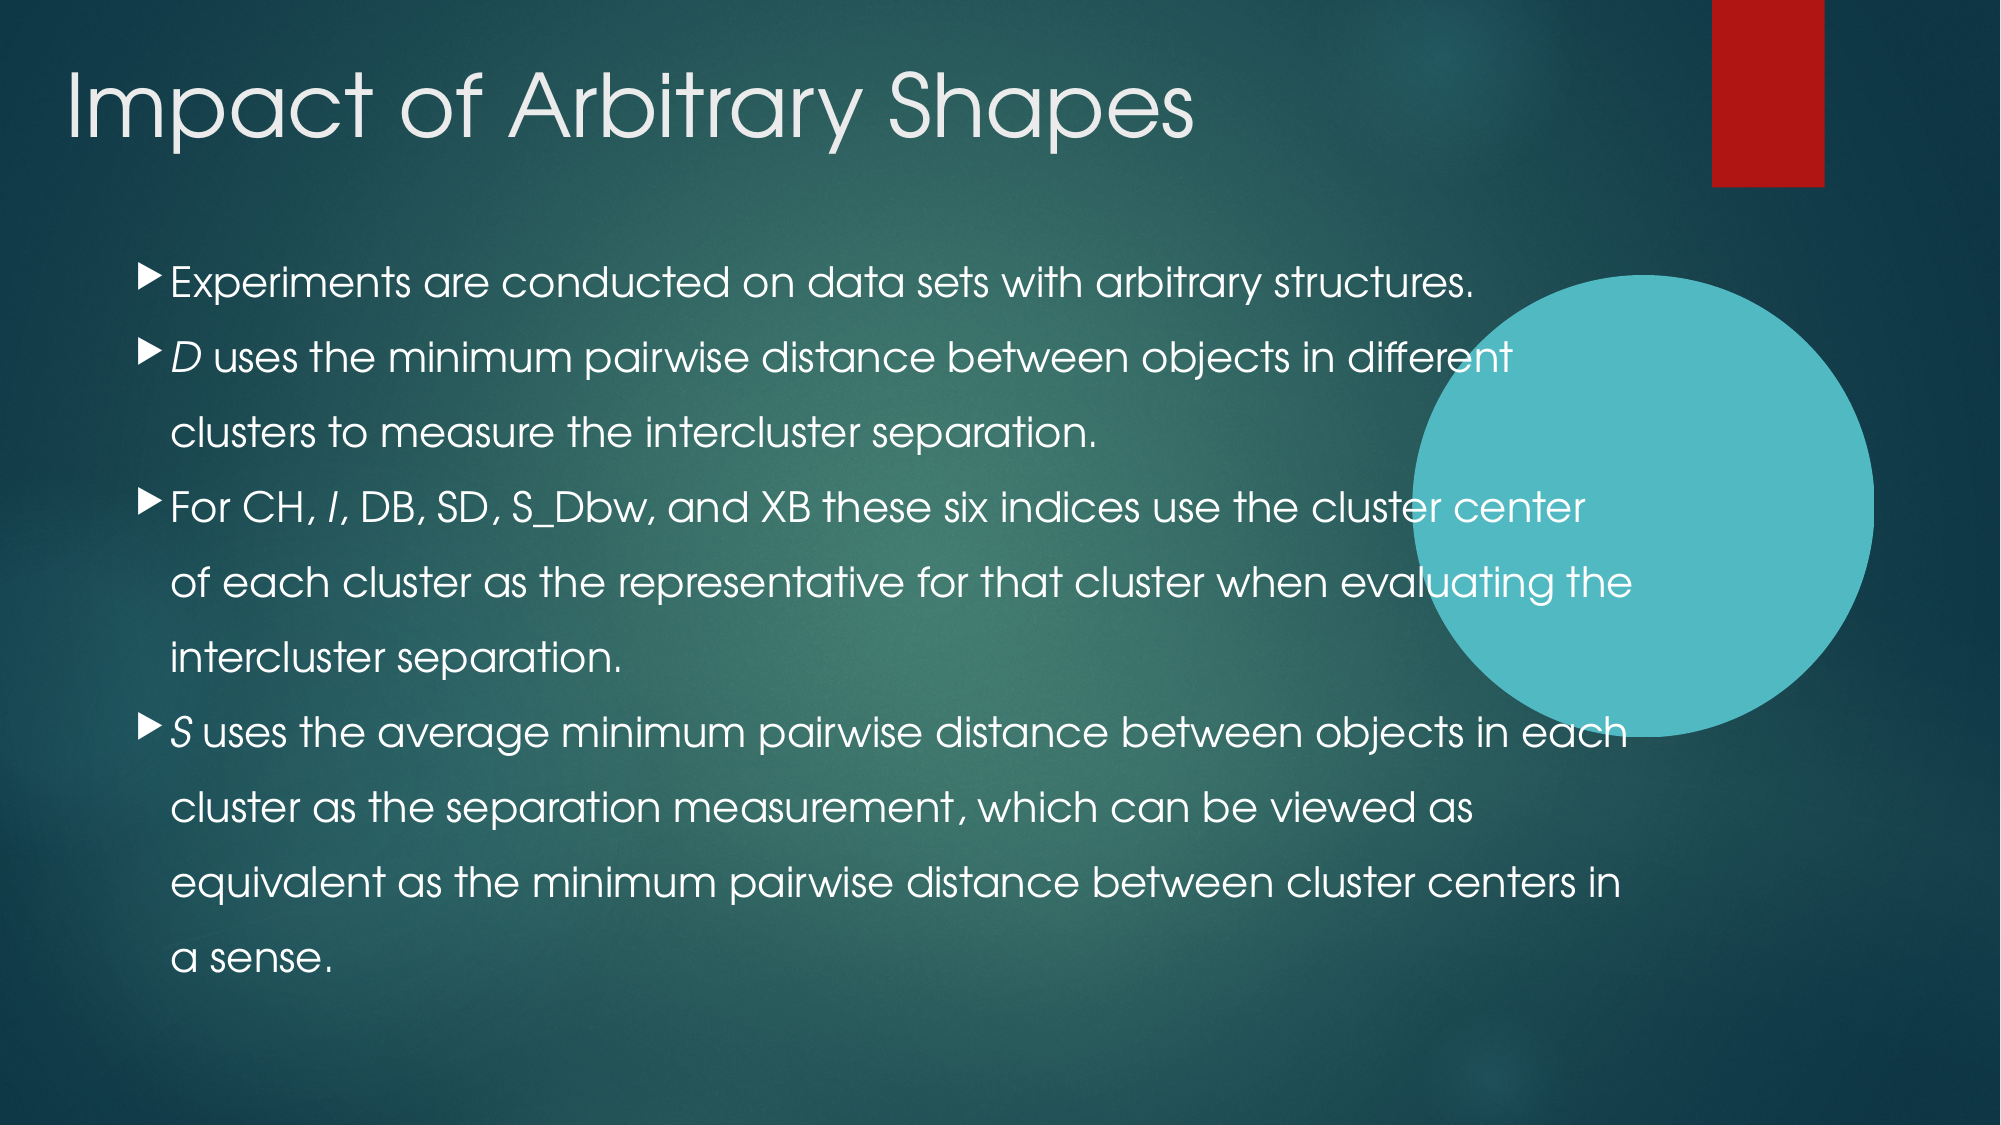

Impact of Arbitrary Shapes
Experiments are conducted on data sets with arbitrary structures.
D uses the minimum pairwise distance between objects in different clusters to measure the intercluster separation.
For CH, I, DB, SD, S_Dbw, and XB these six indices use the cluster center of each cluster as the representative for that cluster when evaluating the intercluster separation.
S uses the average minimum pairwise distance between objects in each cluster as the separation measurement, which can be viewed as equivalent as the minimum pairwise distance between cluster centers in a sense.